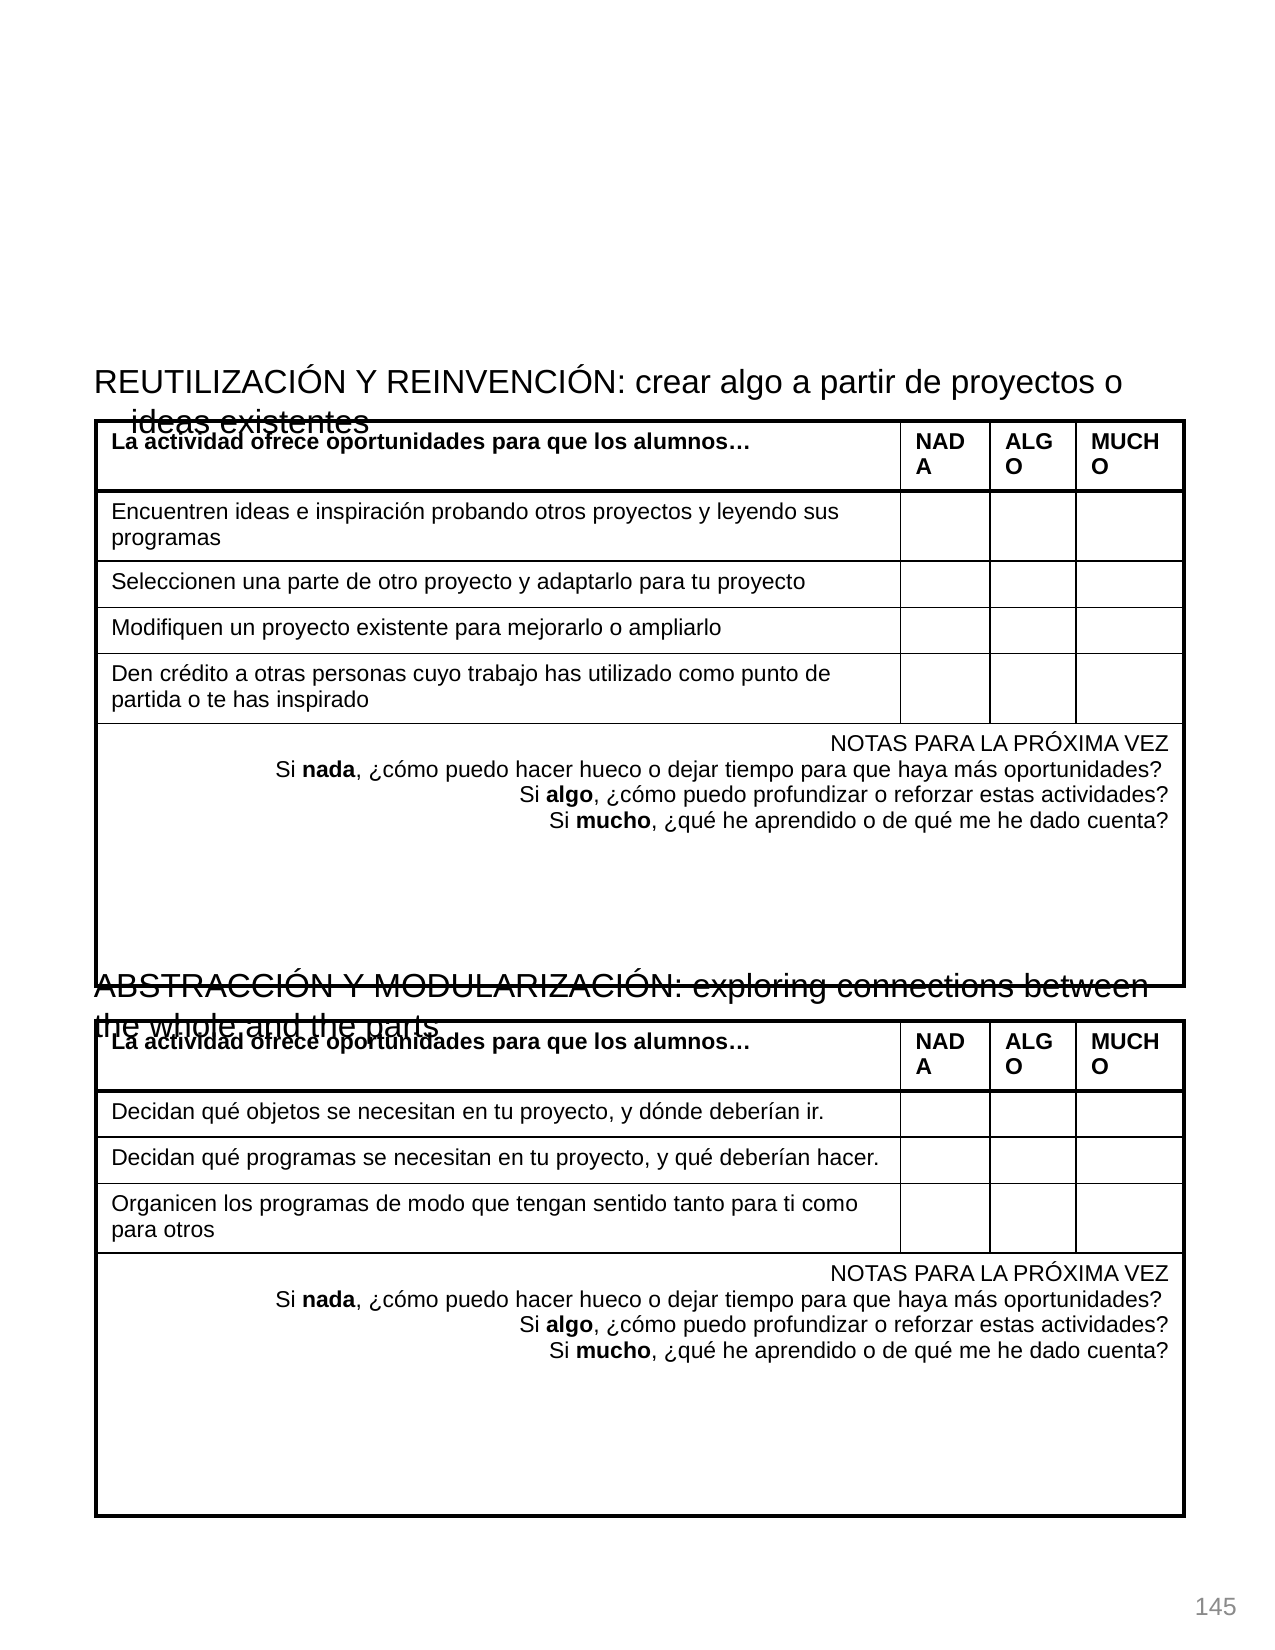

REUTILIZACIÓN Y REINVENCIÓN: crear algo a partir de proyectos o ideas existentes
| La actividad ofrece oportunidades para que los alumnos… | NADA | ALGO | MUCHO |
| --- | --- | --- | --- |
| Encuentren ideas e inspiración probando otros proyectos y leyendo sus programas |  |  |  |
| Seleccionen una parte de otro proyecto y adaptarlo para tu proyecto |  |  |  |
| Modifiquen un proyecto existente para mejorarlo o ampliarlo |  |  |  |
| Den crédito a otras personas cuyo trabajo has utilizado como punto de partida o te has inspirado |  |  |  |
| NOTAS PARA LA PRÓXIMA VEZ Si nada, ¿cómo puedo hacer hueco o dejar tiempo para que haya más oportunidades? Si algo, ¿cómo puedo profundizar o reforzar estas actividades? Si mucho, ¿qué he aprendido o de qué me he dado cuenta? |  |  |  |
ABSTRACCIÓN Y MODULARIZACIÓN: exploring connections between the whole and the parts
| La actividad ofrece oportunidades para que los alumnos… | NADA | ALGO | MUCHO |
| --- | --- | --- | --- |
| Decidan qué objetos se necesitan en tu proyecto, y dónde deberían ir. |  |  |  |
| Decidan qué programas se necesitan en tu proyecto, y qué deberían hacer. |  |  |  |
| Organicen los programas de modo que tengan sentido tanto para ti como para otros |  |  |  |
| NOTAS PARA LA PRÓXIMA VEZ Si nada, ¿cómo puedo hacer hueco o dejar tiempo para que haya más oportunidades? Si algo, ¿cómo puedo profundizar o reforzar estas actividades? Si mucho, ¿qué he aprendido o de qué me he dado cuenta? |  |  |  |
145